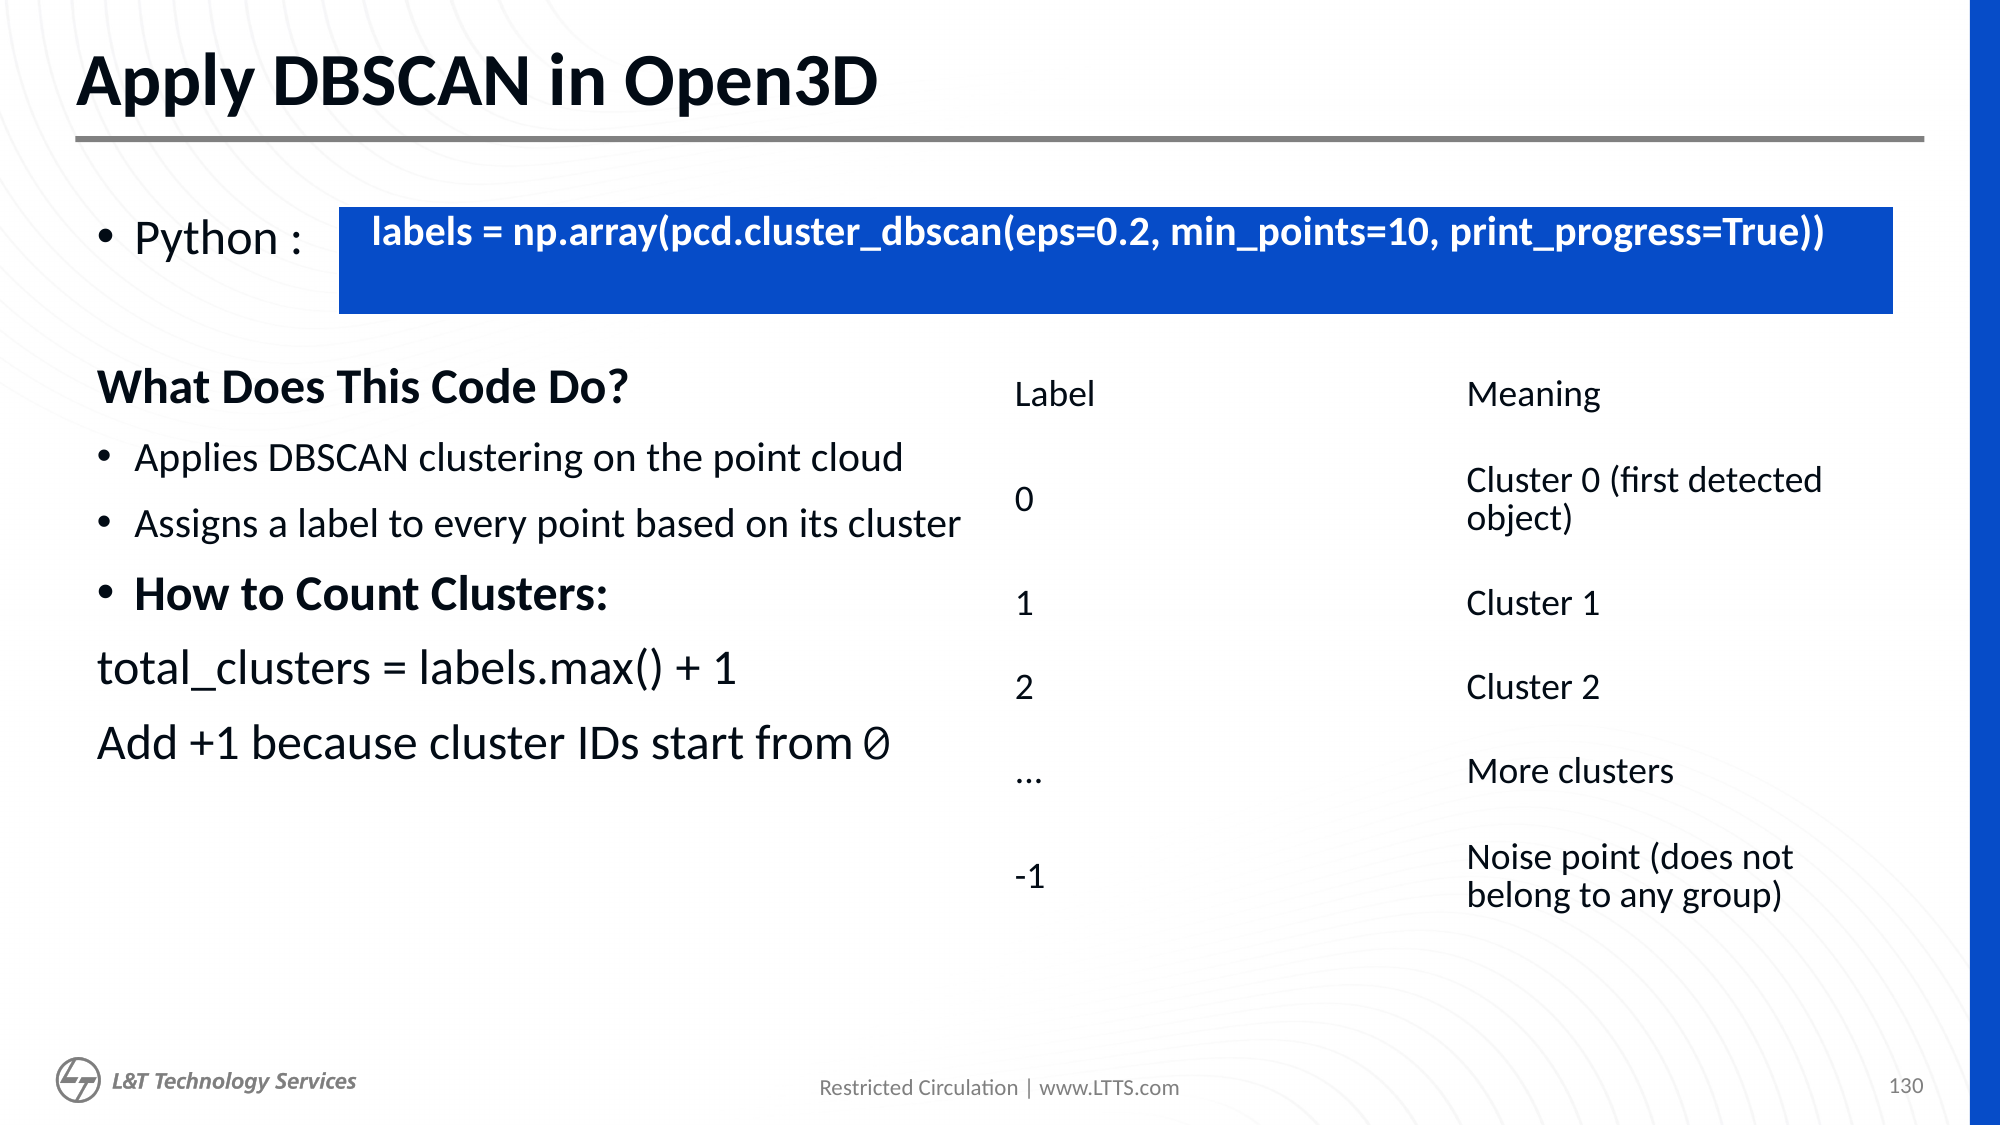

# Apply DBSCAN in Open3D
Python :

What Does This Code Do?
Applies DBSCAN clustering on the point cloud
Assigns a label to every point based on its cluster
How to Count Clusters:
total_clusters = labels.max() + 1
Add +1 because cluster IDs start from 0

| labels = np.array(pcd.cluster\_dbscan(eps=0.2, min\_points=10, print\_progress=True)) |
| --- |
| Label | Meaning |
| --- | --- |
| 0 | Cluster 0 (first detected object) |
| 1 | Cluster 1 |
| 2 | Cluster 2 |
| ... | More clusters |
| -1 | Noise point (does not belong to any group) |